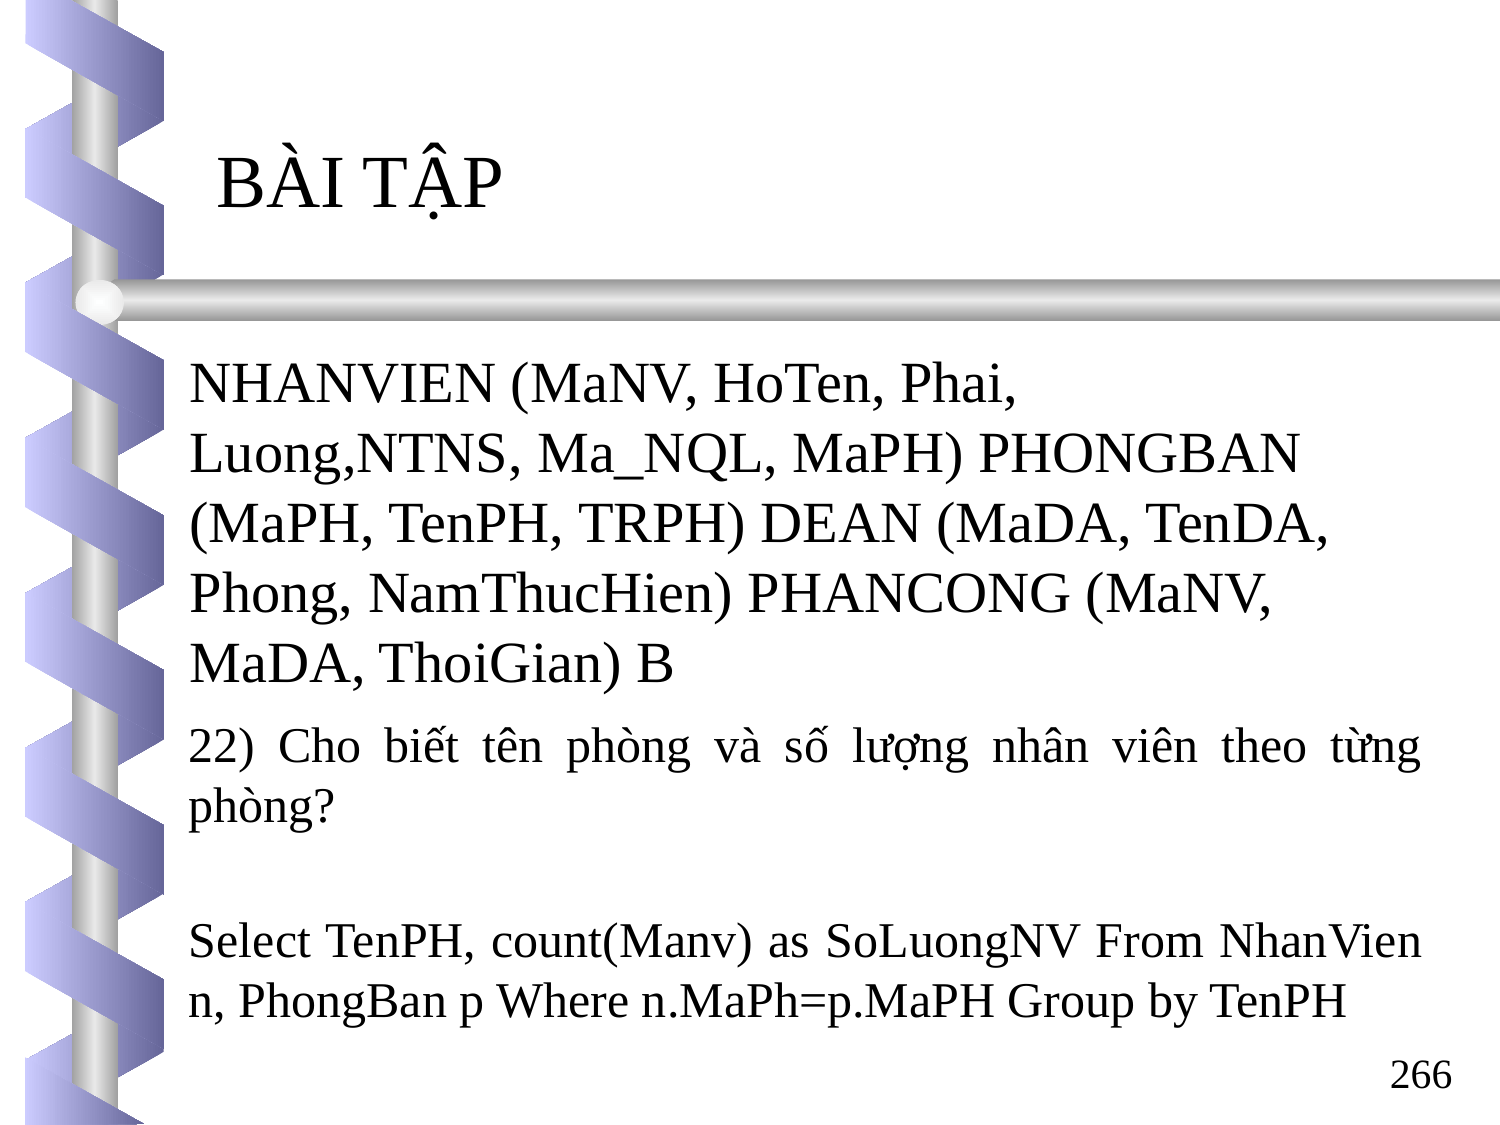

BÀI TẬP
NHANVIEN (MaNV, HoTen, Phai, Luong,NTNS, Ma_NQL, MaPH) PHONGBAN (MaPH, TenPH, TRPH) DEAN (MaDA, TenDA, Phong, NamThucHien) PHANCONG (MaNV, MaDA, ThoiGian) B
22) Cho biết tên phòng và số lượng nhân viên theo từng phòng?
Select TenPH, count(Manv) as SoLuongNV From NhanVien n, PhongBan p Where n.MaPh=p.MaPH Group by TenPH